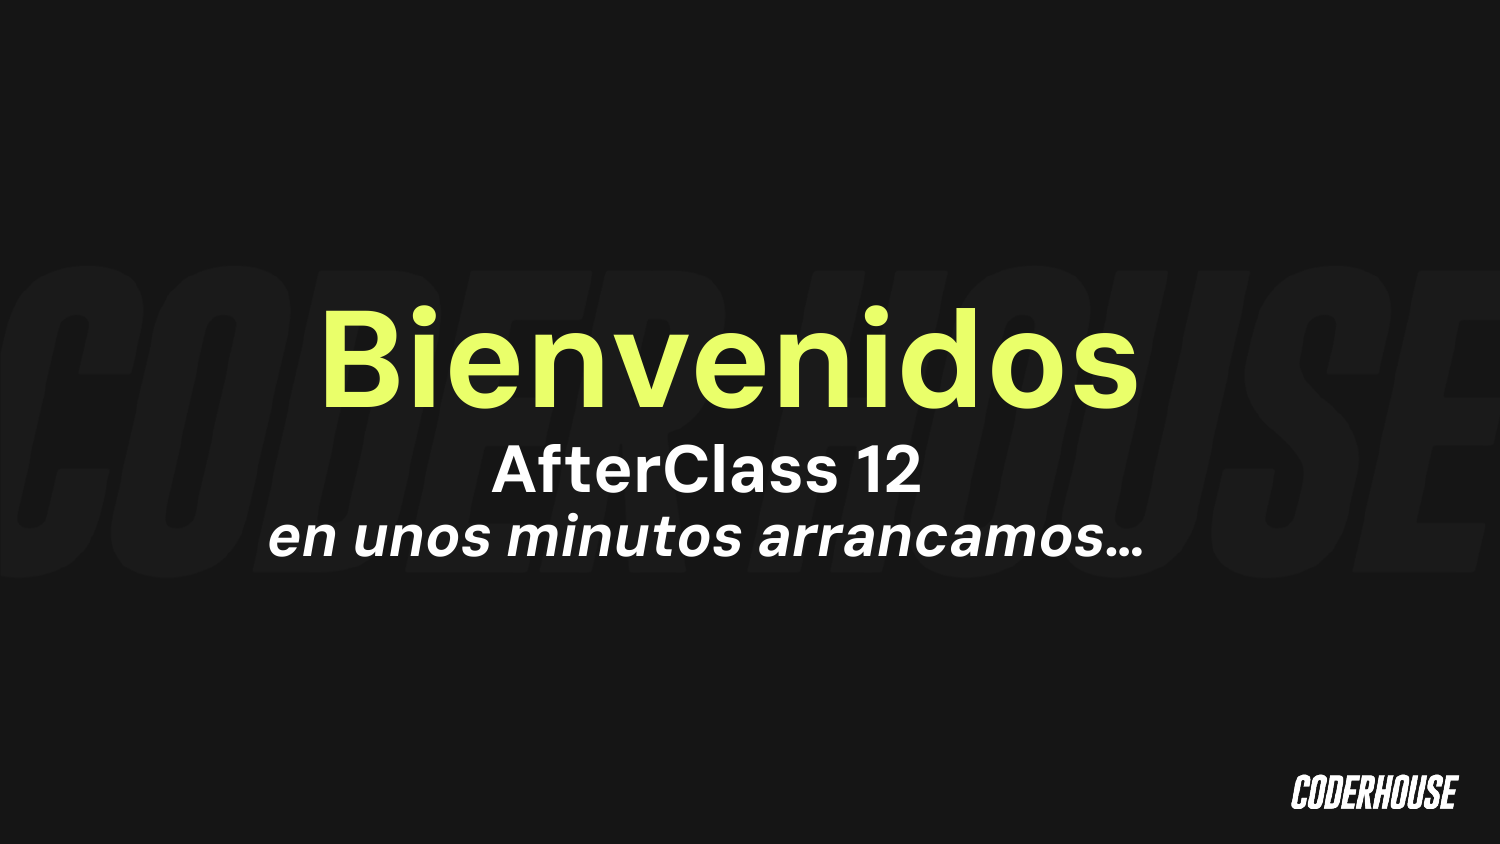

Bienvenidos
AfterClass 12
en unos minutos arrancamos…